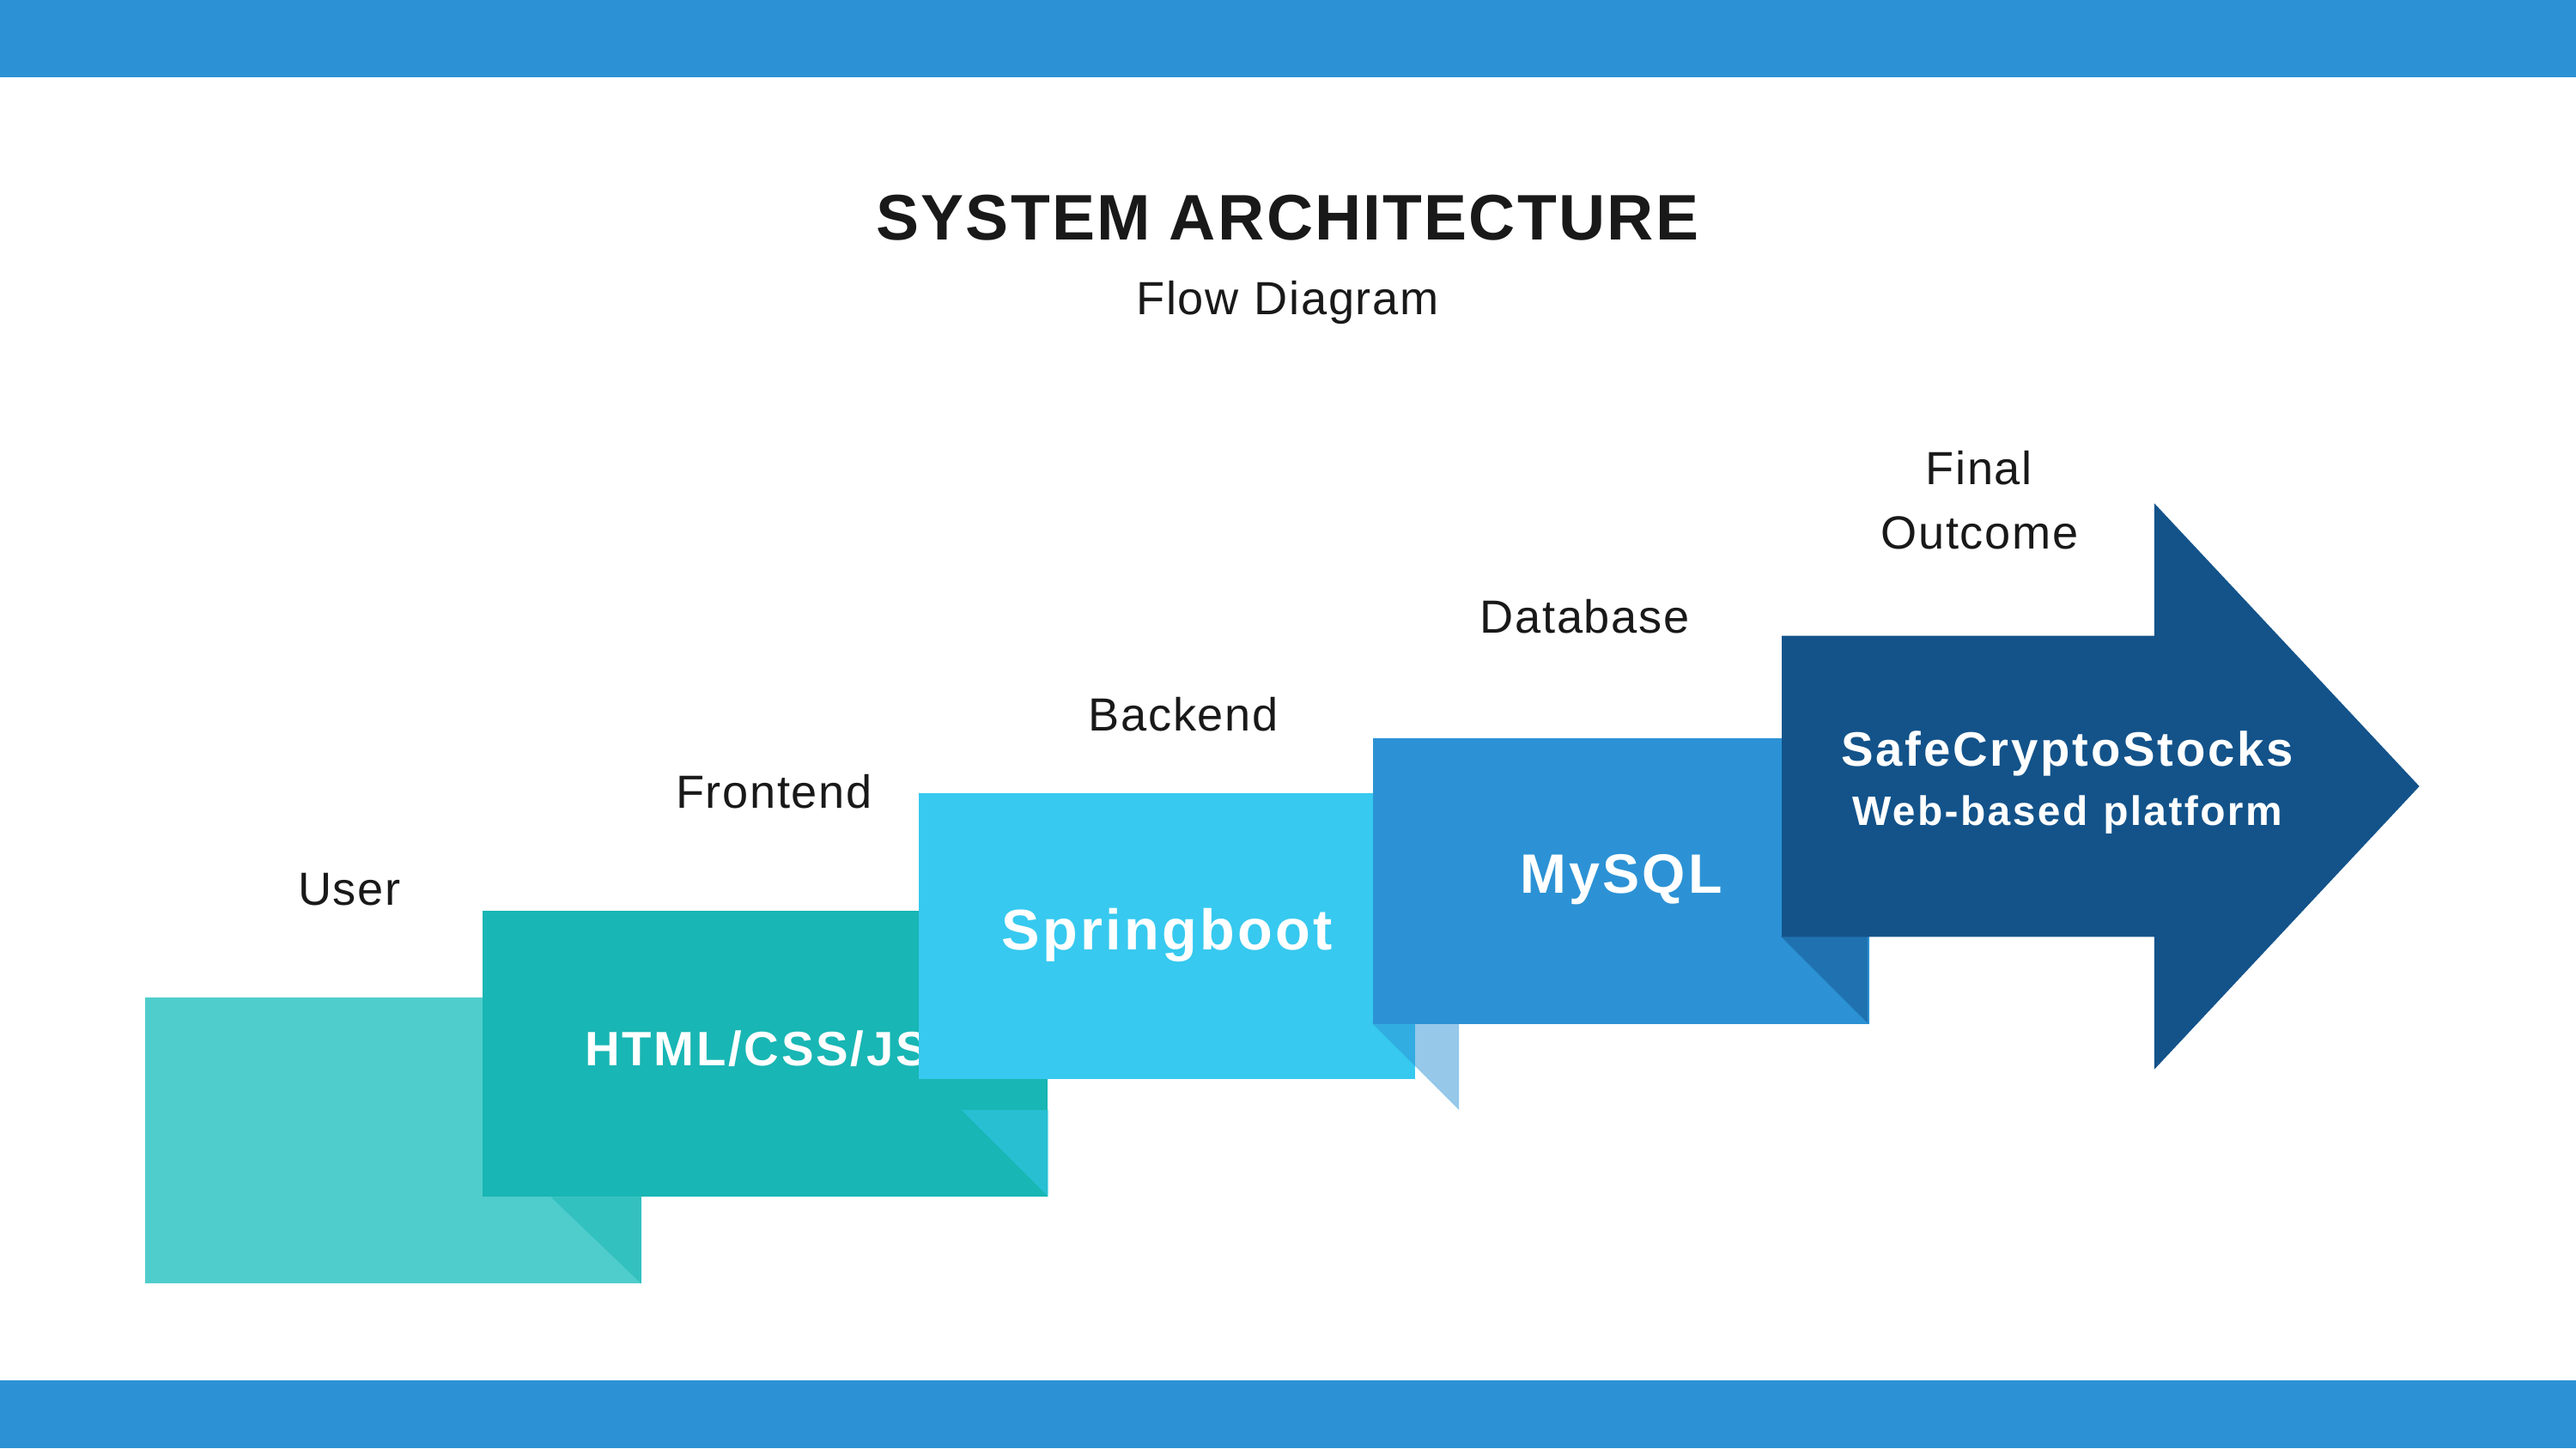

SYSTEM ARCHITECTURE
Flow Diagram
Final Outcome

SafeCryptoStocks
Web-based platform
Database
Backend

MySQL
Frontend

Springboot
User

      HTML/CSS/JS